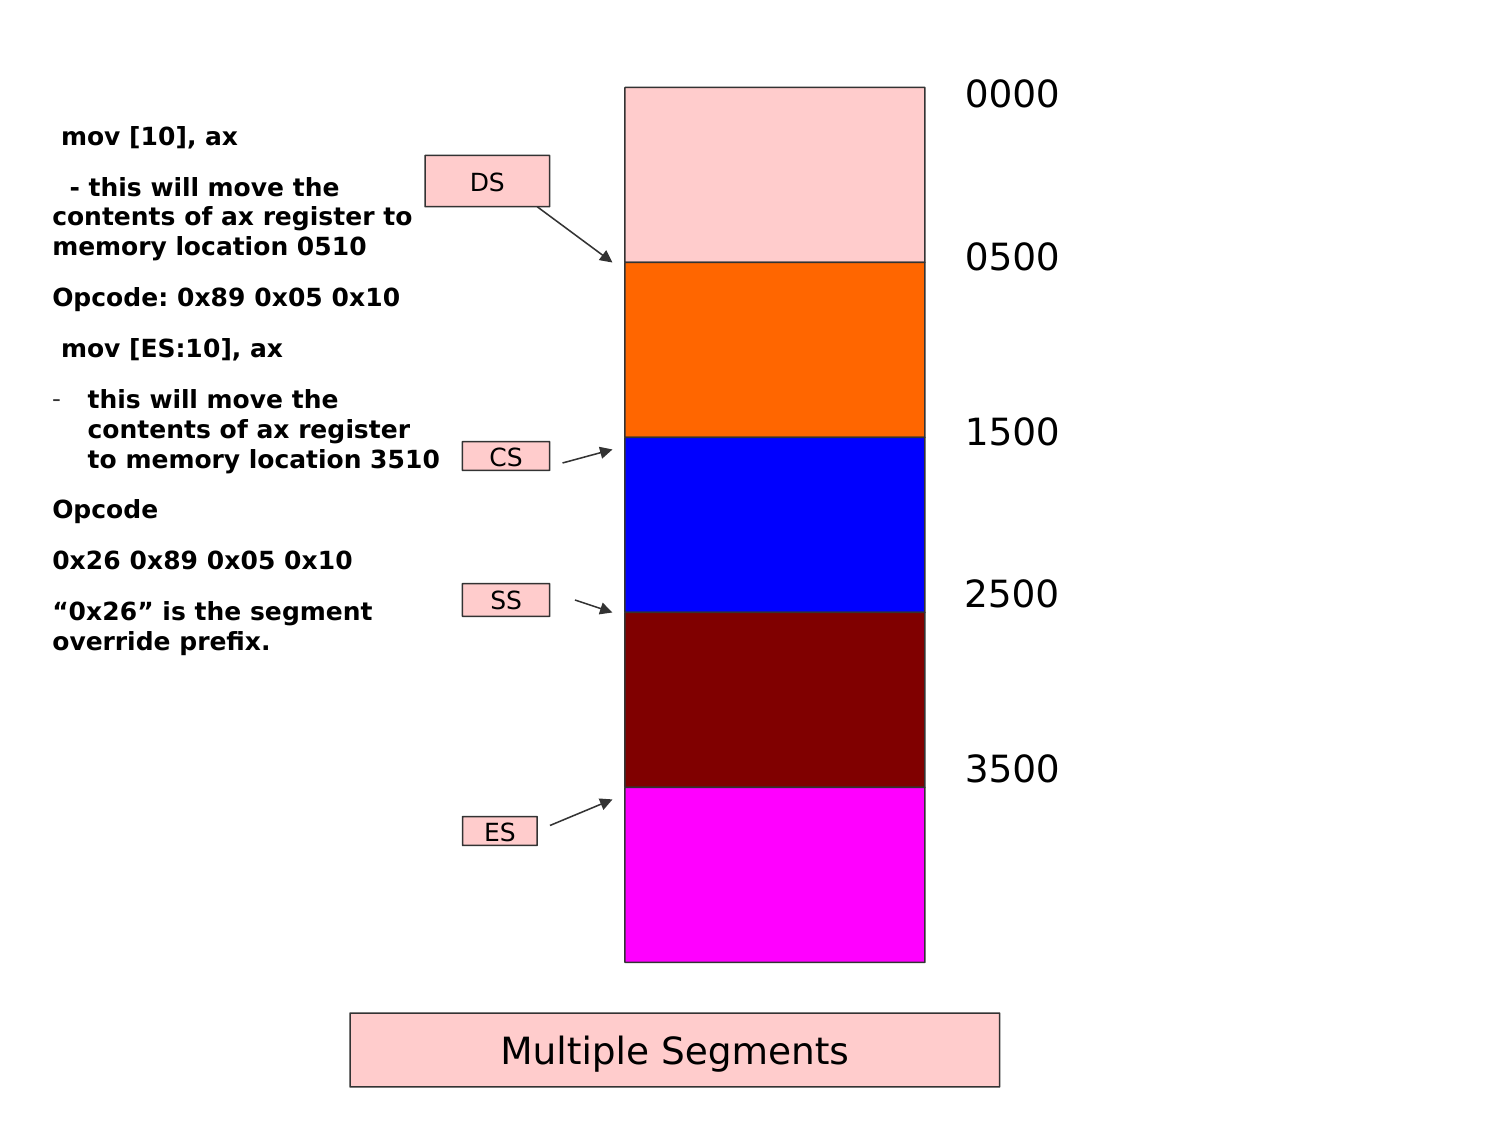

0000

 mov [10], ax
  - this will move the contents of ax register to memory location 0510
Opcode: 0x89 0x05 0x10
 mov [ES:10], ax
this will move the contents of ax register to memory location 3510
Opcode
0x26 0x89 0x05 0x10
“0x26” is the segment override prefix.

DS

0500

1500
CS

 2500
SS

3500

ES

Multiple Segments